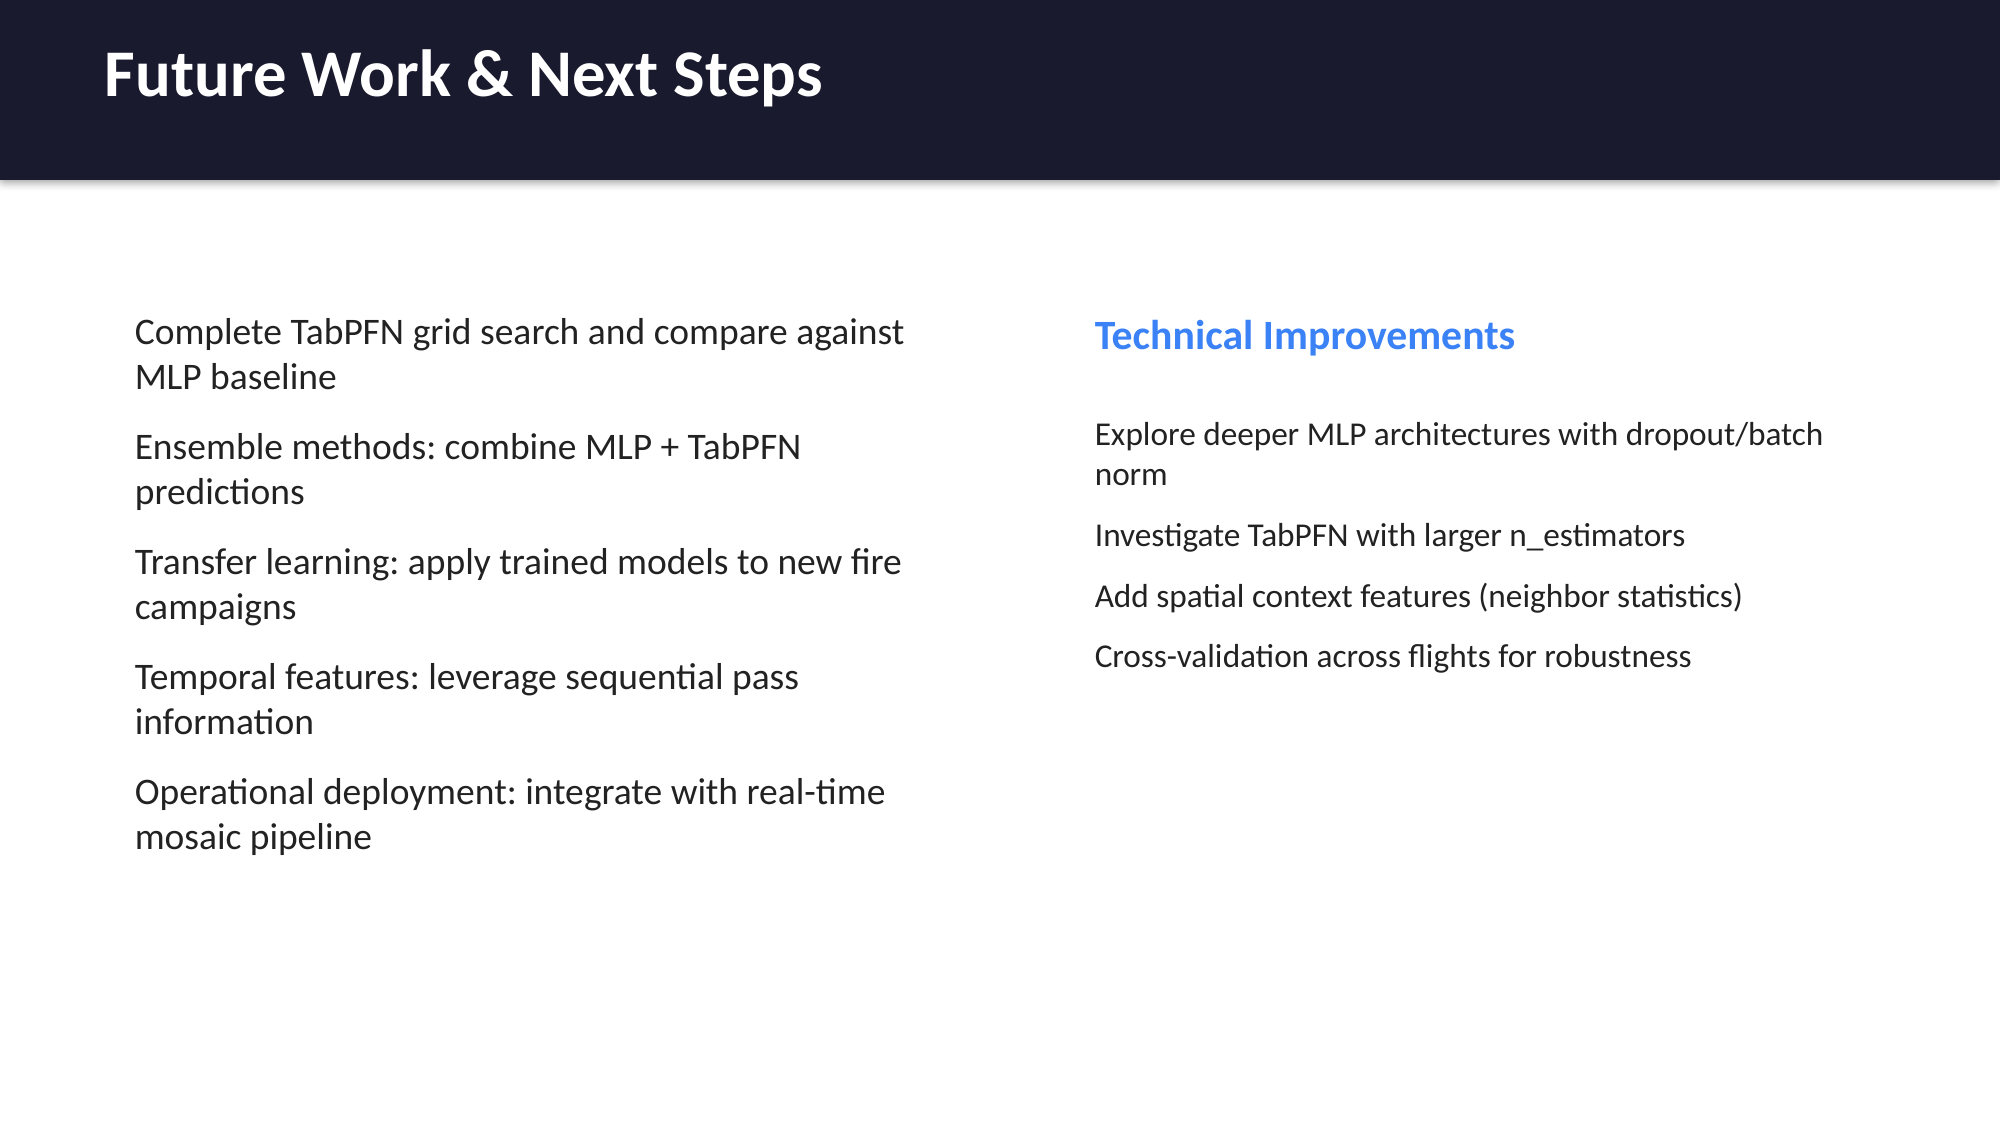

Future Work & Next Steps
Complete TabPFN grid search and compare against MLP baseline
Ensemble methods: combine MLP + TabPFN predictions
Transfer learning: apply trained models to new fire campaigns
Temporal features: leverage sequential pass information
Operational deployment: integrate with real-time mosaic pipeline
Technical Improvements
Explore deeper MLP architectures with dropout/batch norm
Investigate TabPFN with larger n_estimators
Add spatial context features (neighbor statistics)
Cross-validation across flights for robustness